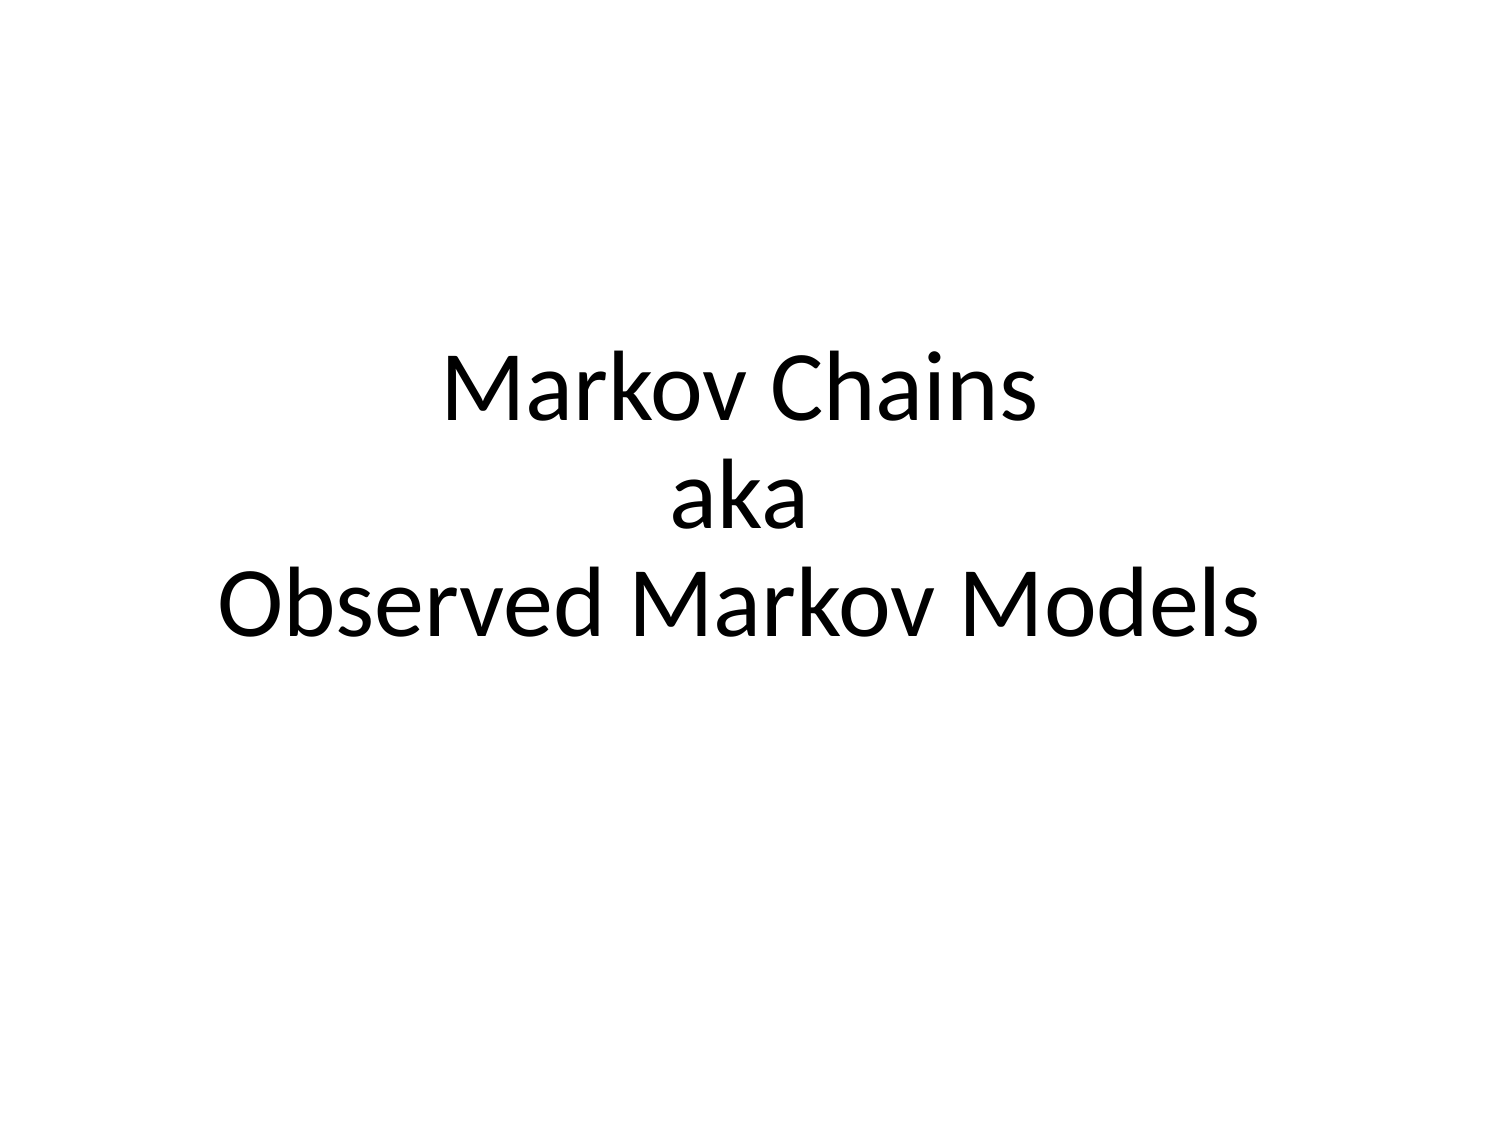

# Markov Chains aka Observed Markov Models